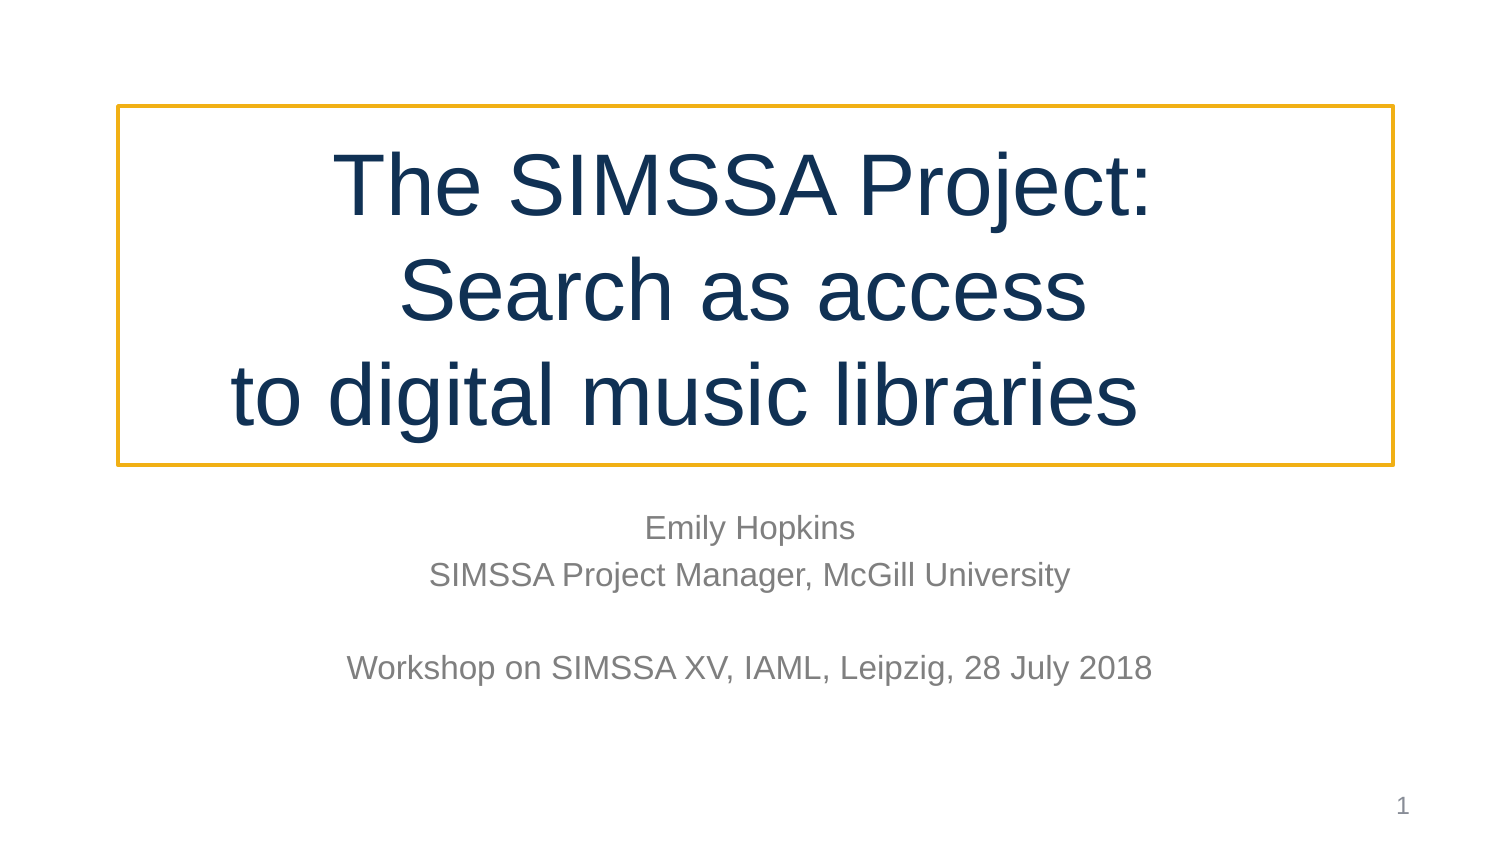

# The SIMSSA Project: Search as access to digital music libraries
Emily Hopkins
SIMSSA Project Manager, McGill University

Workshop on SIMSSA XV, IAML, Leipzig, 28 July 2018

1